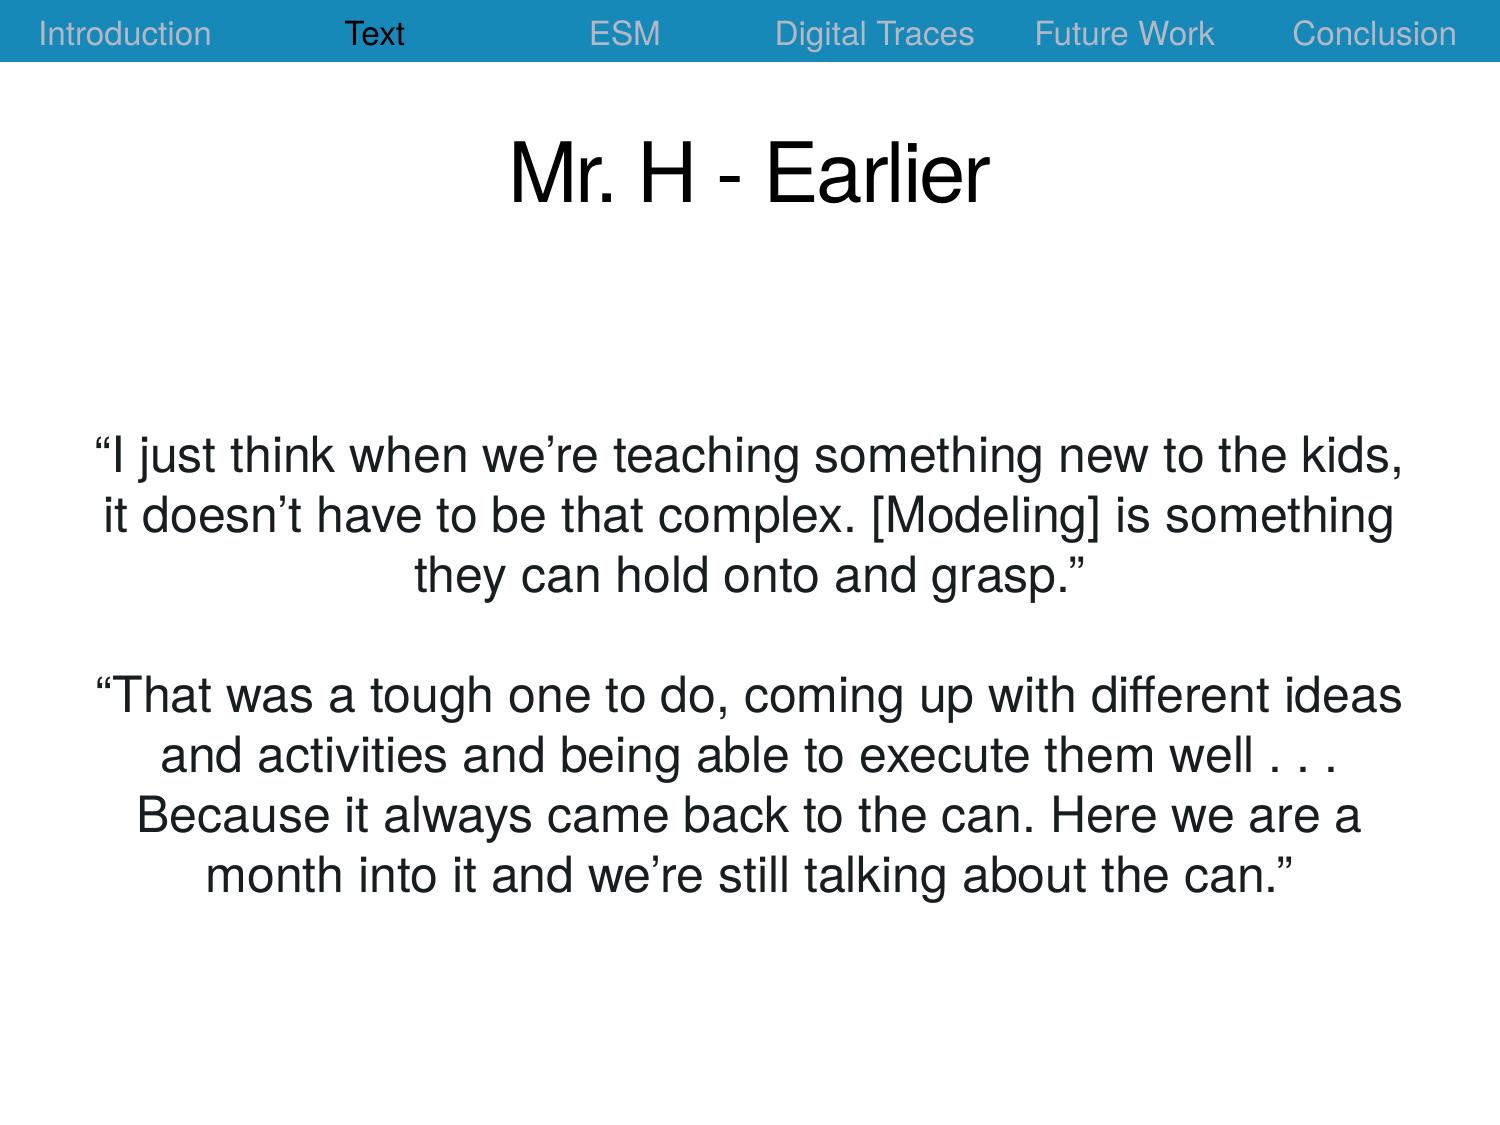

| Introduction | Text | ESM | Digital Traces | Future Work | Conclusion |
| --- | --- | --- | --- | --- | --- |
# Mr. H - Earlier
“I just think when we’re teaching something new to the kids, it doesn’t have to be that complex. [Modeling] is something they can hold onto and grasp.”

“That was a tough one to do, coming up with different ideas and activities and being able to execute them well . . . Because it always came back to the can. Here we are a month into it and we’re still talking about the can.”